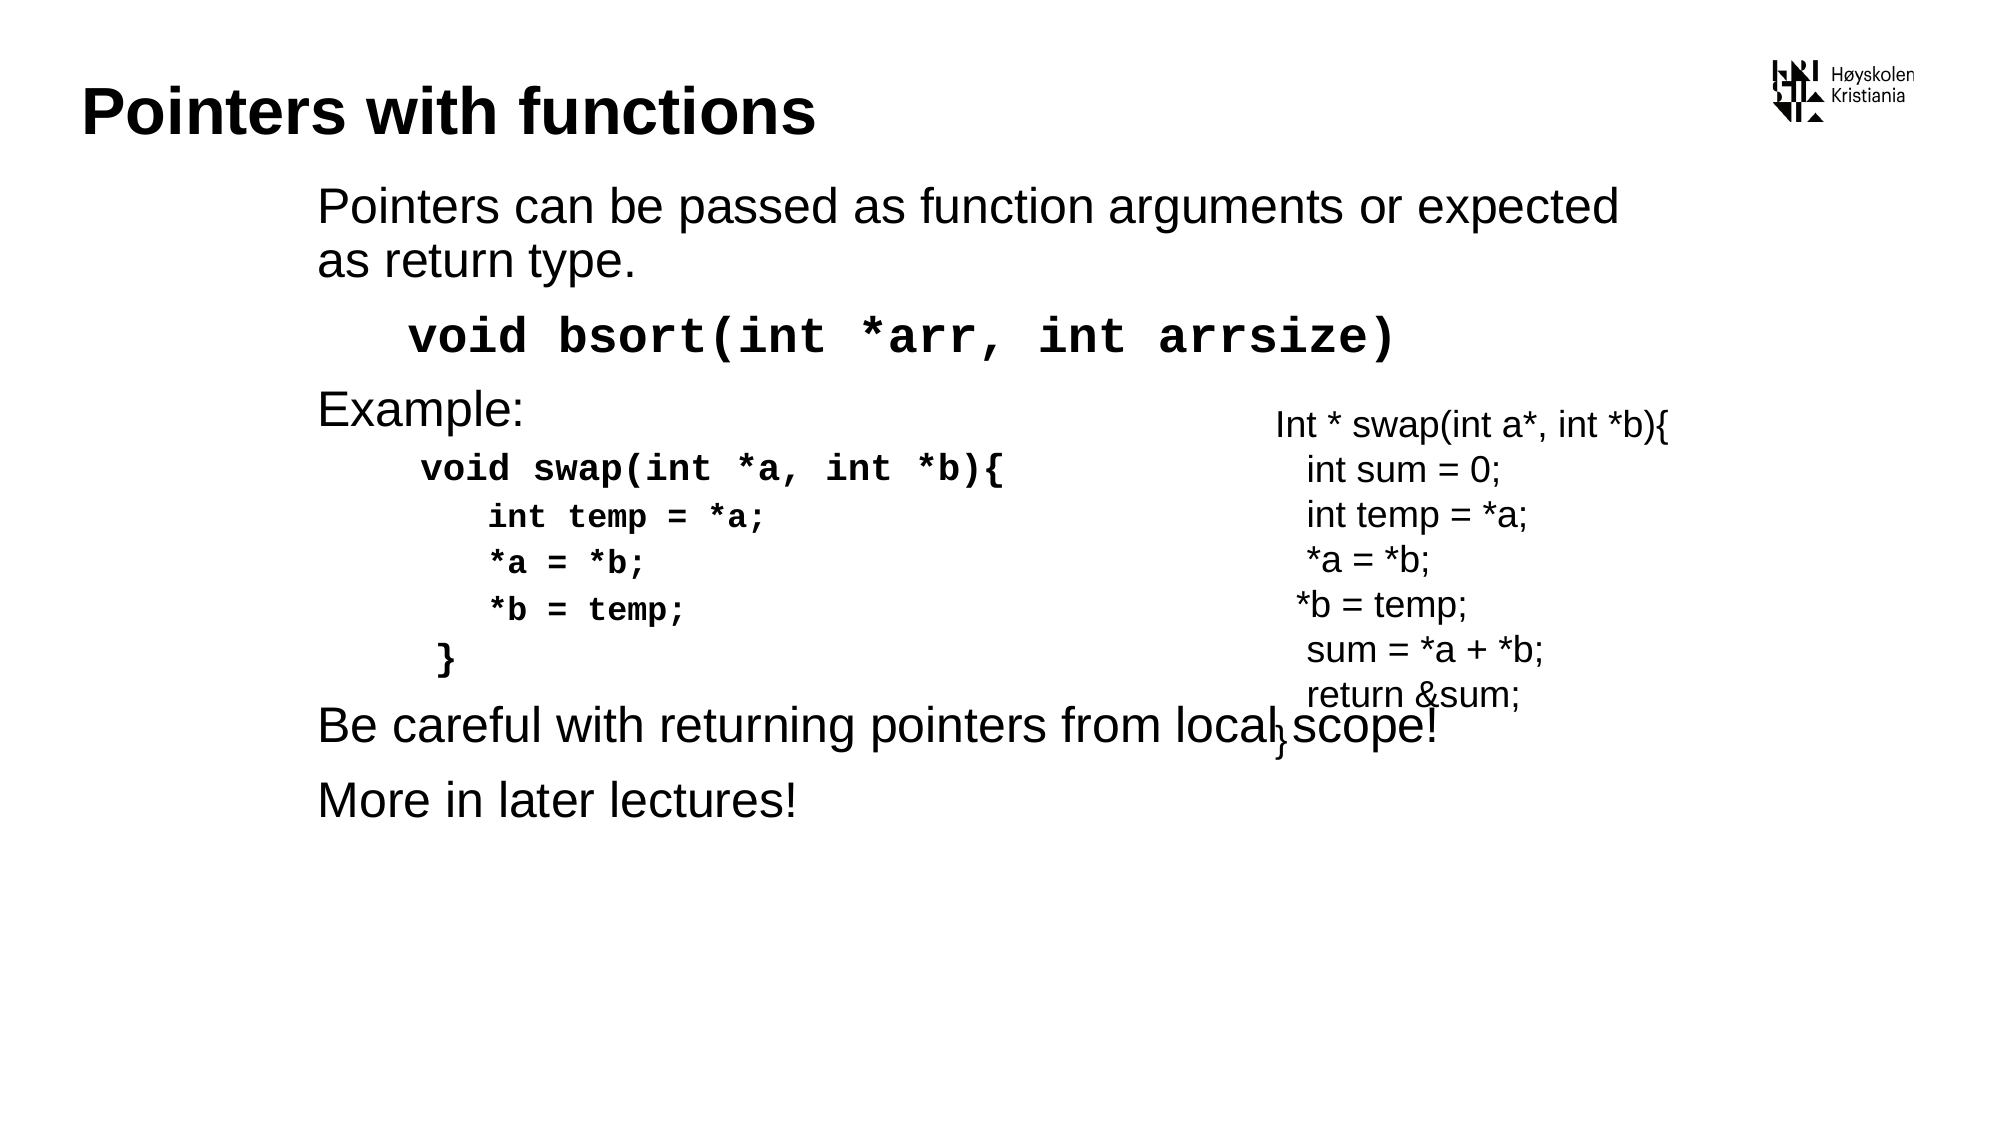

# Pointers with functions
Pointers can be passed as function arguments or expected as return type.
   void bsort(int *arr, int arrsize)
Example:
void swap(int *a, int *b){
int temp = *a;
*a = *b;
*b = temp;
}
Be careful with returning pointers from local scope!
More in later lectures!
Int * swap(int a*, int *b){
   int sum = 0;
   int temp = *a;
   *a = *b;
  *b = temp;
   sum = *a + *b;
   return &sum;
}